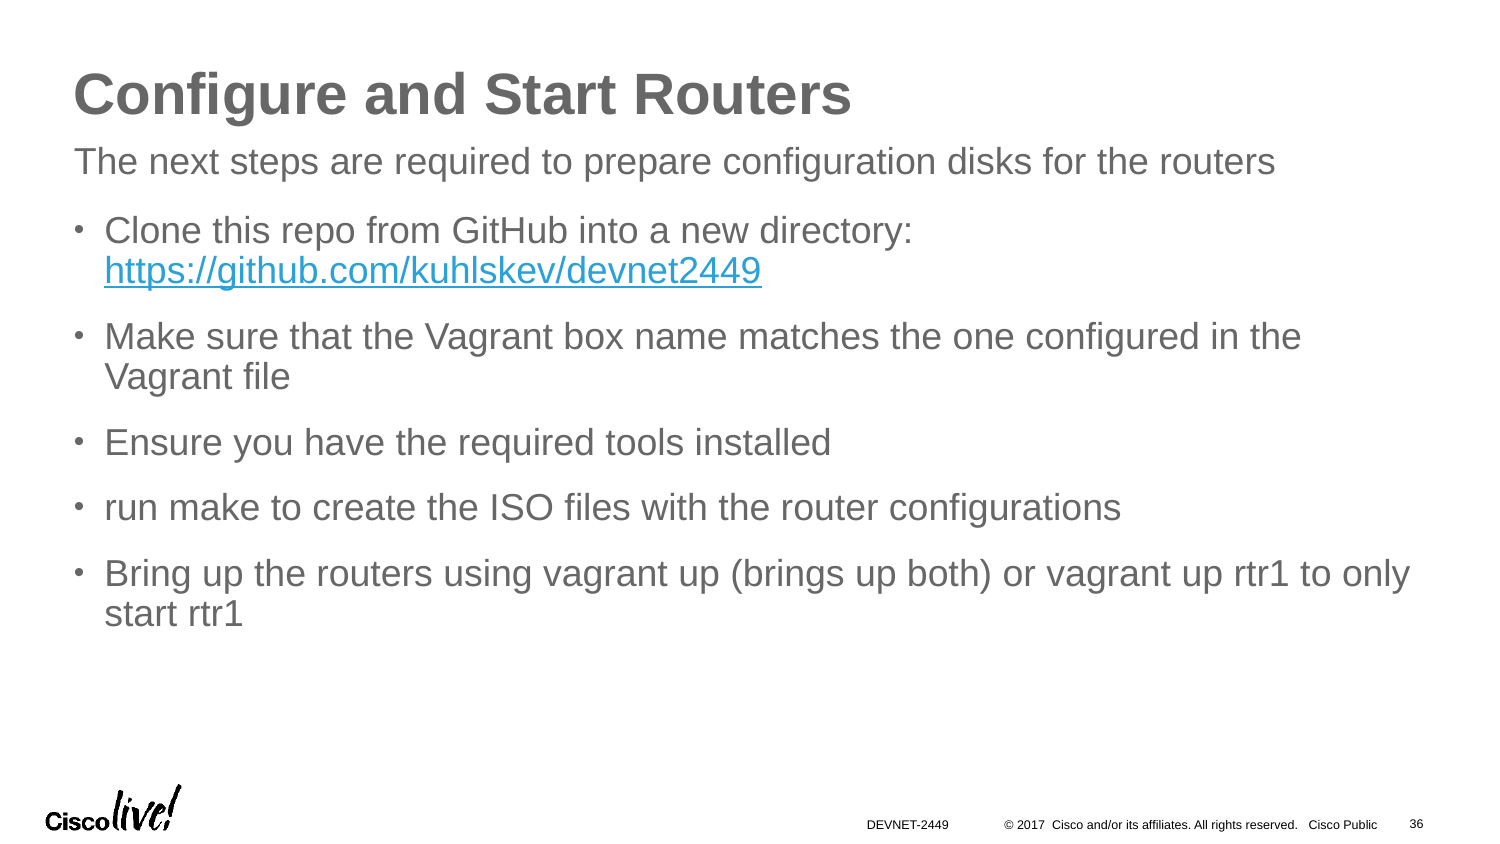

# Configure and Start Routers
The next steps are required to prepare configuration disks for the routers
Clone this repo from GitHub into a new directory: https://github.com/kuhlskev/devnet2449
Make sure that the Vagrant box name matches the one configured in the Vagrant file
Ensure you have the required tools installed
run make to create the ISO files with the router configurations
Bring up the routers using vagrant up (brings up both) or vagrant up rtr1 to only start rtr1

36
DEVNET-2449